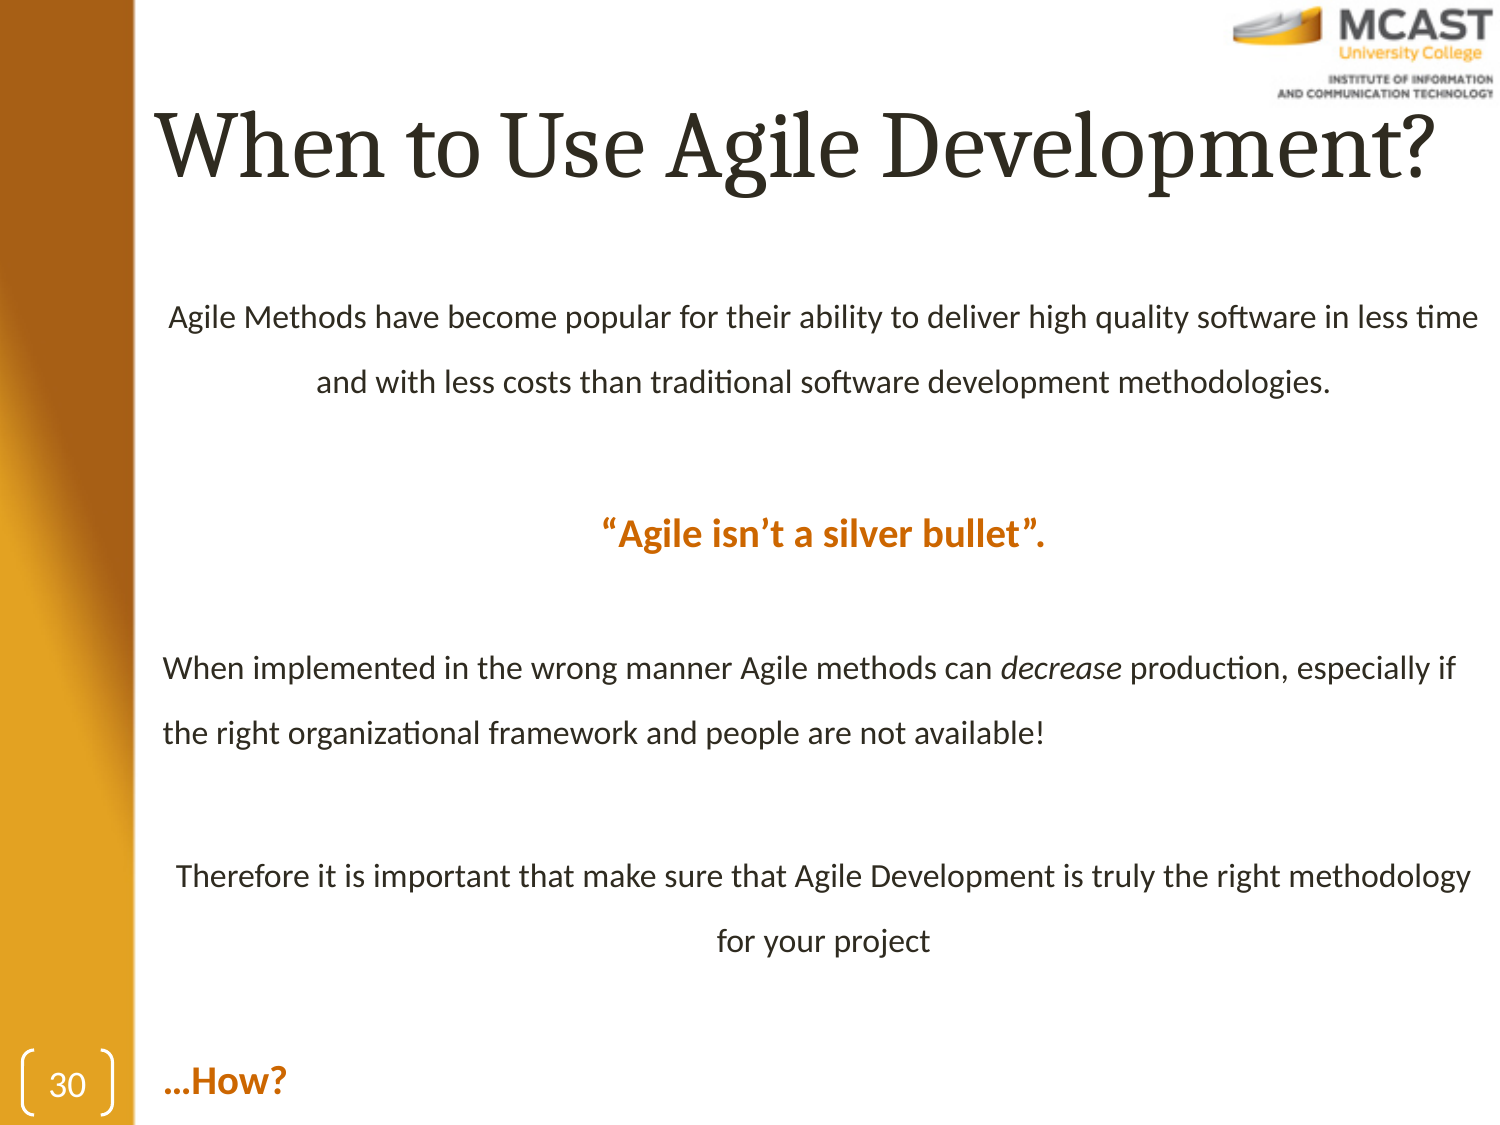

# When to Use Agile Development?
Agile Methods have become popular for their ability to deliver high quality software in less time and with less costs than traditional software development methodologies.

“Agile isn’t a silver bullet”.

When implemented in the wrong manner Agile methods can decrease production, especially if the right organizational framework and people are not available!

Therefore it is important that make sure that Agile Development is truly the right methodology for your project

							…How?

30